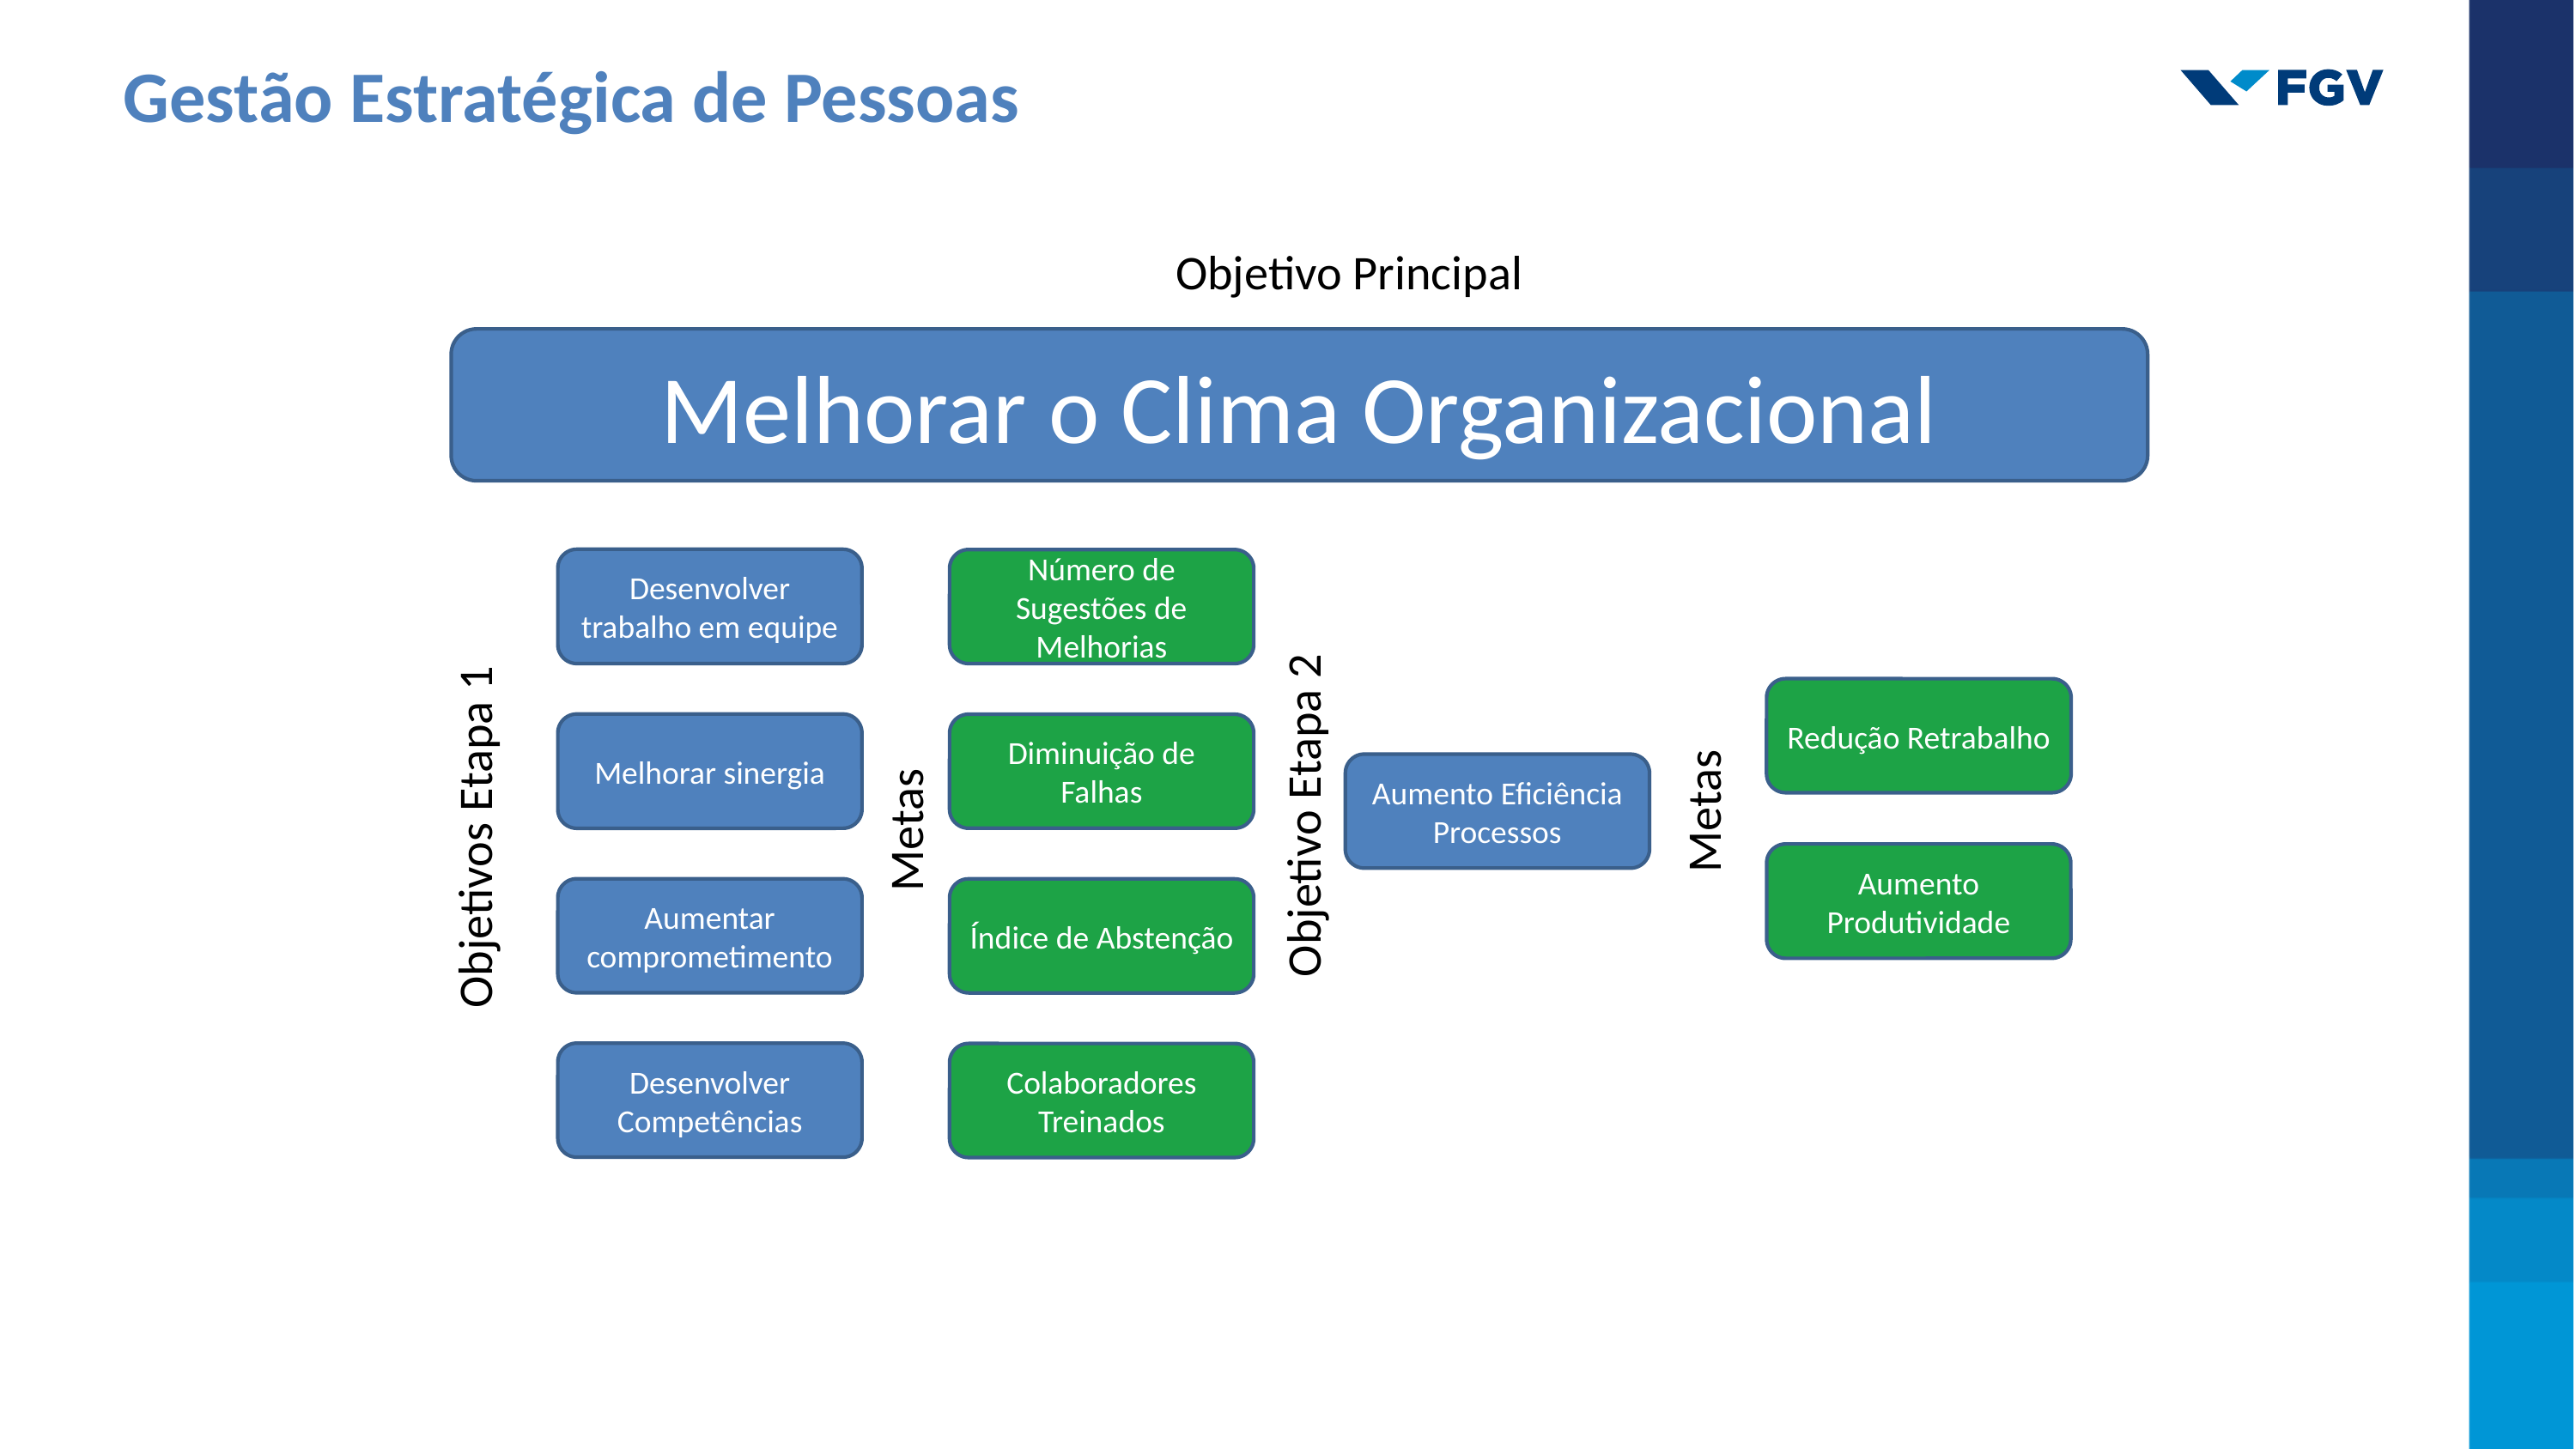

Gestão Estratégica de Pessoas

Objetivo Principal
Melhorar o Clima Organizacional
Desenvolver trabalho em equipe
Número de Sugestões de Melhorias
Redução Retrabalho
Melhorar sinergia
Diminuição de Falhas
Aumento Eficiência Processos
Metas
Objetivo Etapa 2
Metas
Objetivos Etapa 1
Aumento Produtividade
Aumentar comprometimento
Índice de Abstenção
Desenvolver Competências
Colaboradores Treinados